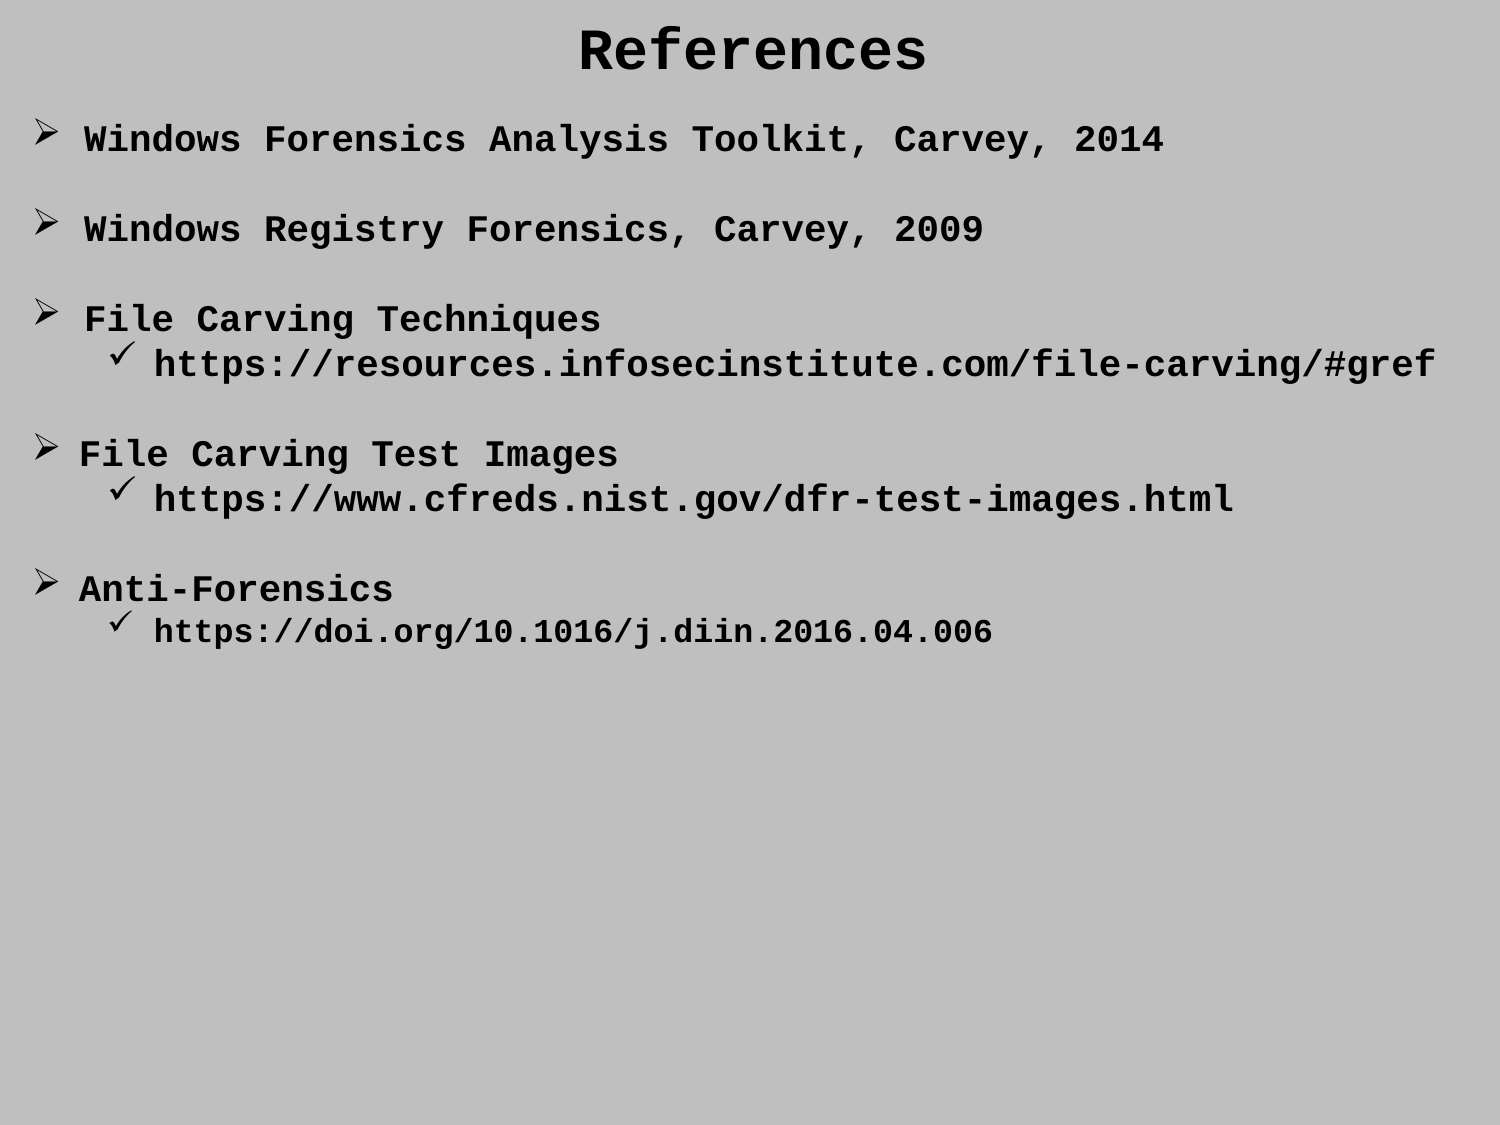

References
 Windows Forensics Analysis Toolkit, Carvey, 2014

 Windows Registry Forensics, Carvey, 2009

 File Carving Techniques
https://resources.infosecinstitute.com/file-carving/#gref

File Carving Test Images
https://www.cfreds.nist.gov/dfr-test-images.html

Anti-Forensics
https://doi.org/10.1016/j.diin.2016.04.006